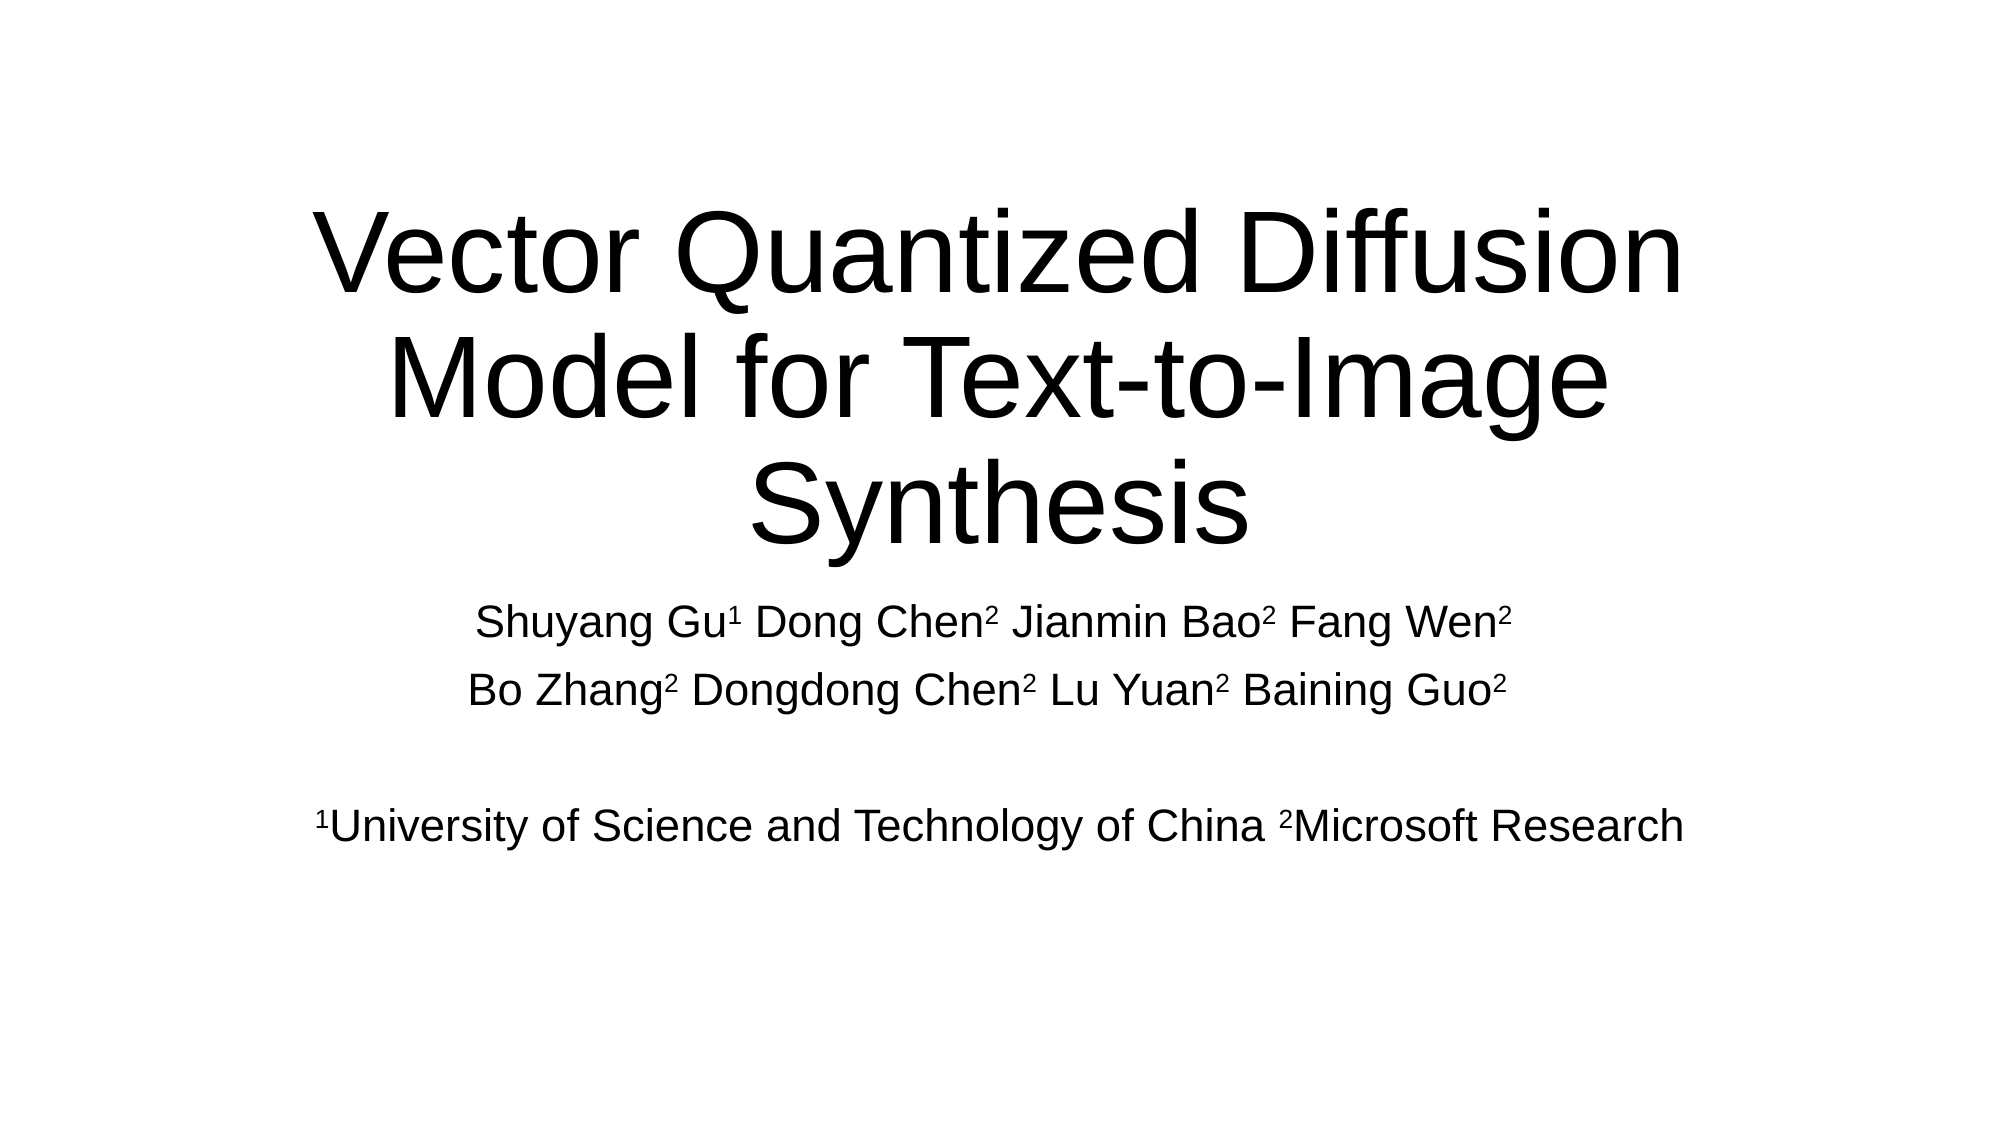

# Vector Quantized Diffusion Model for Text-to-Image Synthesis
Shuyang Gu1 Dong Chen2 Jianmin Bao2 Fang Wen2
Bo Zhang2 Dongdong Chen2 Lu Yuan2 Baining Guo2

1University of Science and Technology of China 2Microsoft Research